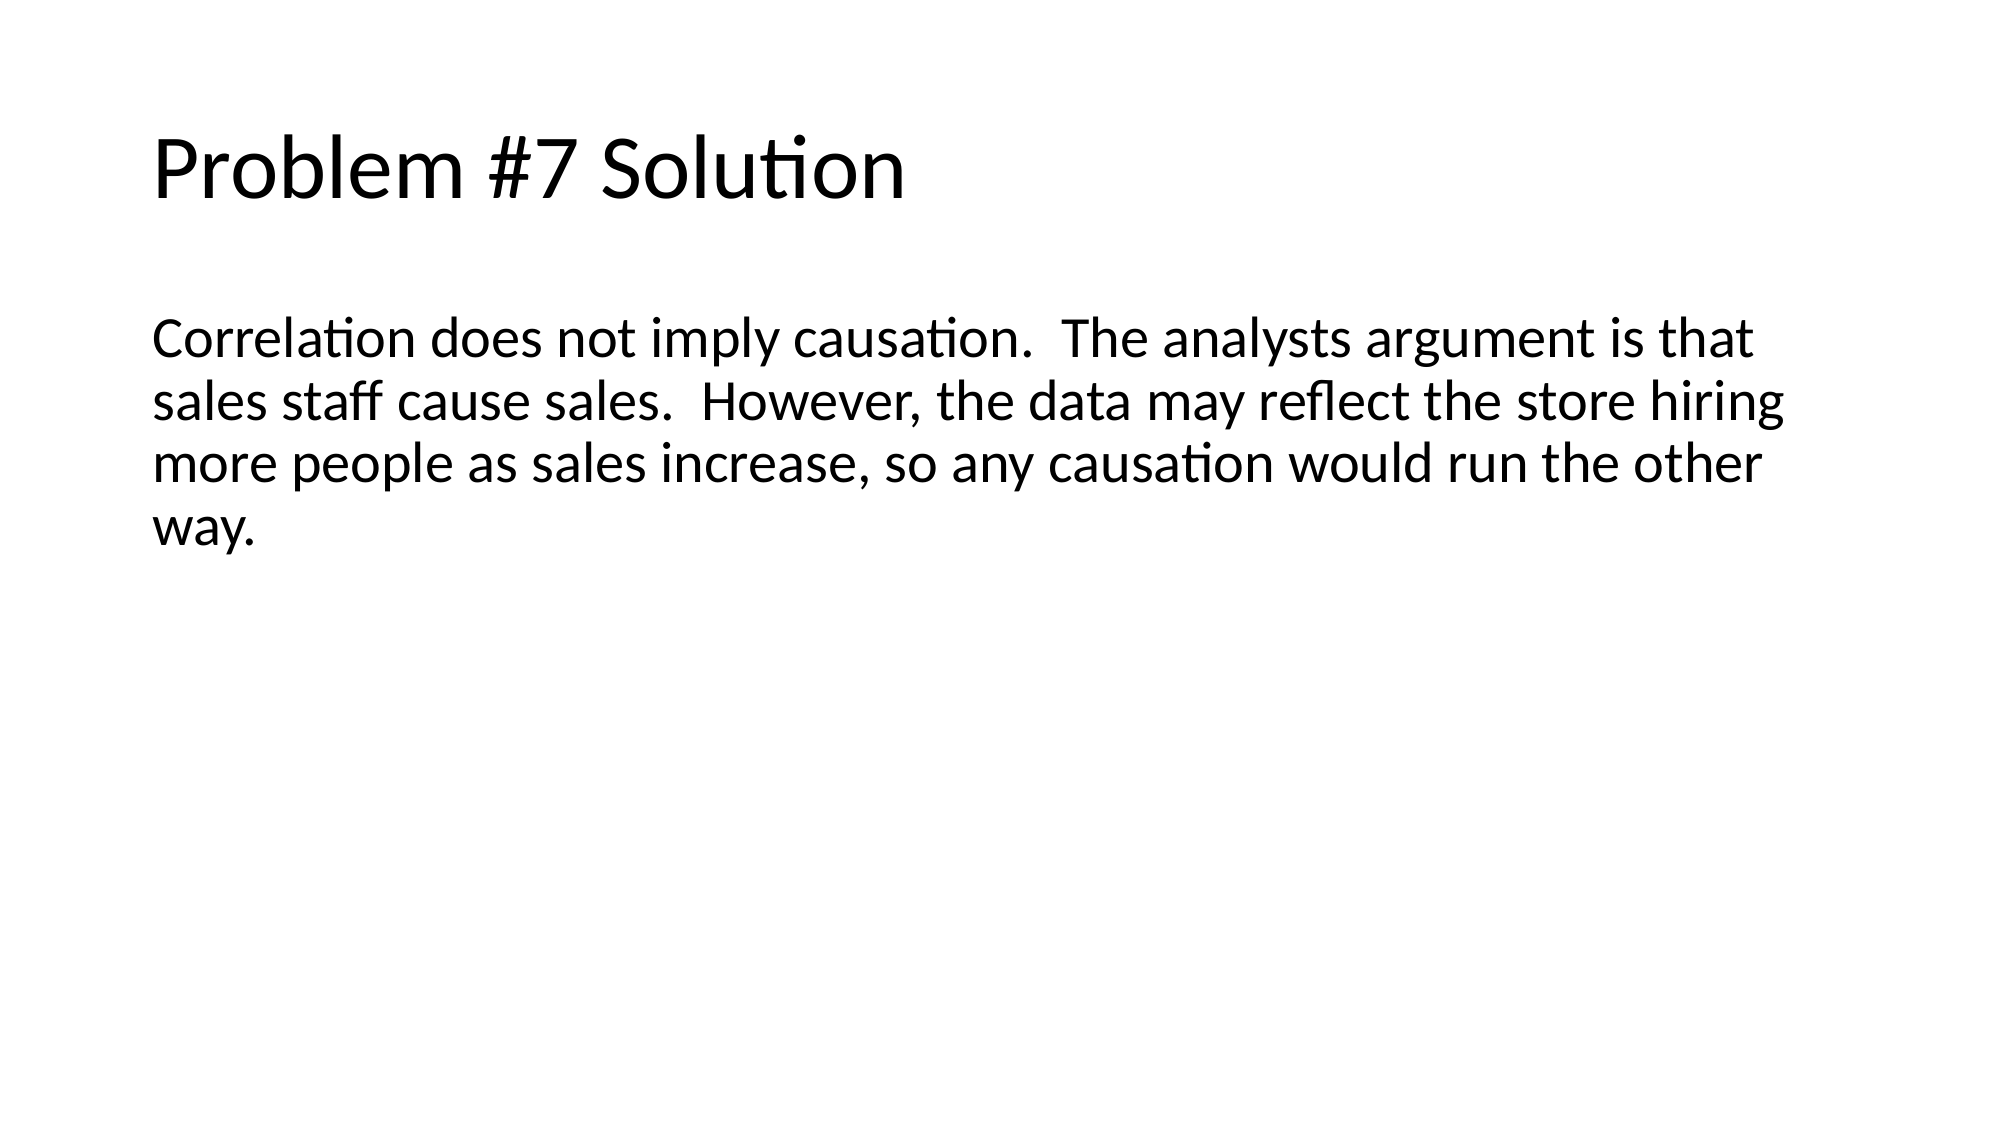

# Problem #7 Solution
Correlation does not imply causation.  The analysts argument is that sales staff cause sales.  However, the data may reflect the store hiring more people as sales increase, so any causation would run the other way.